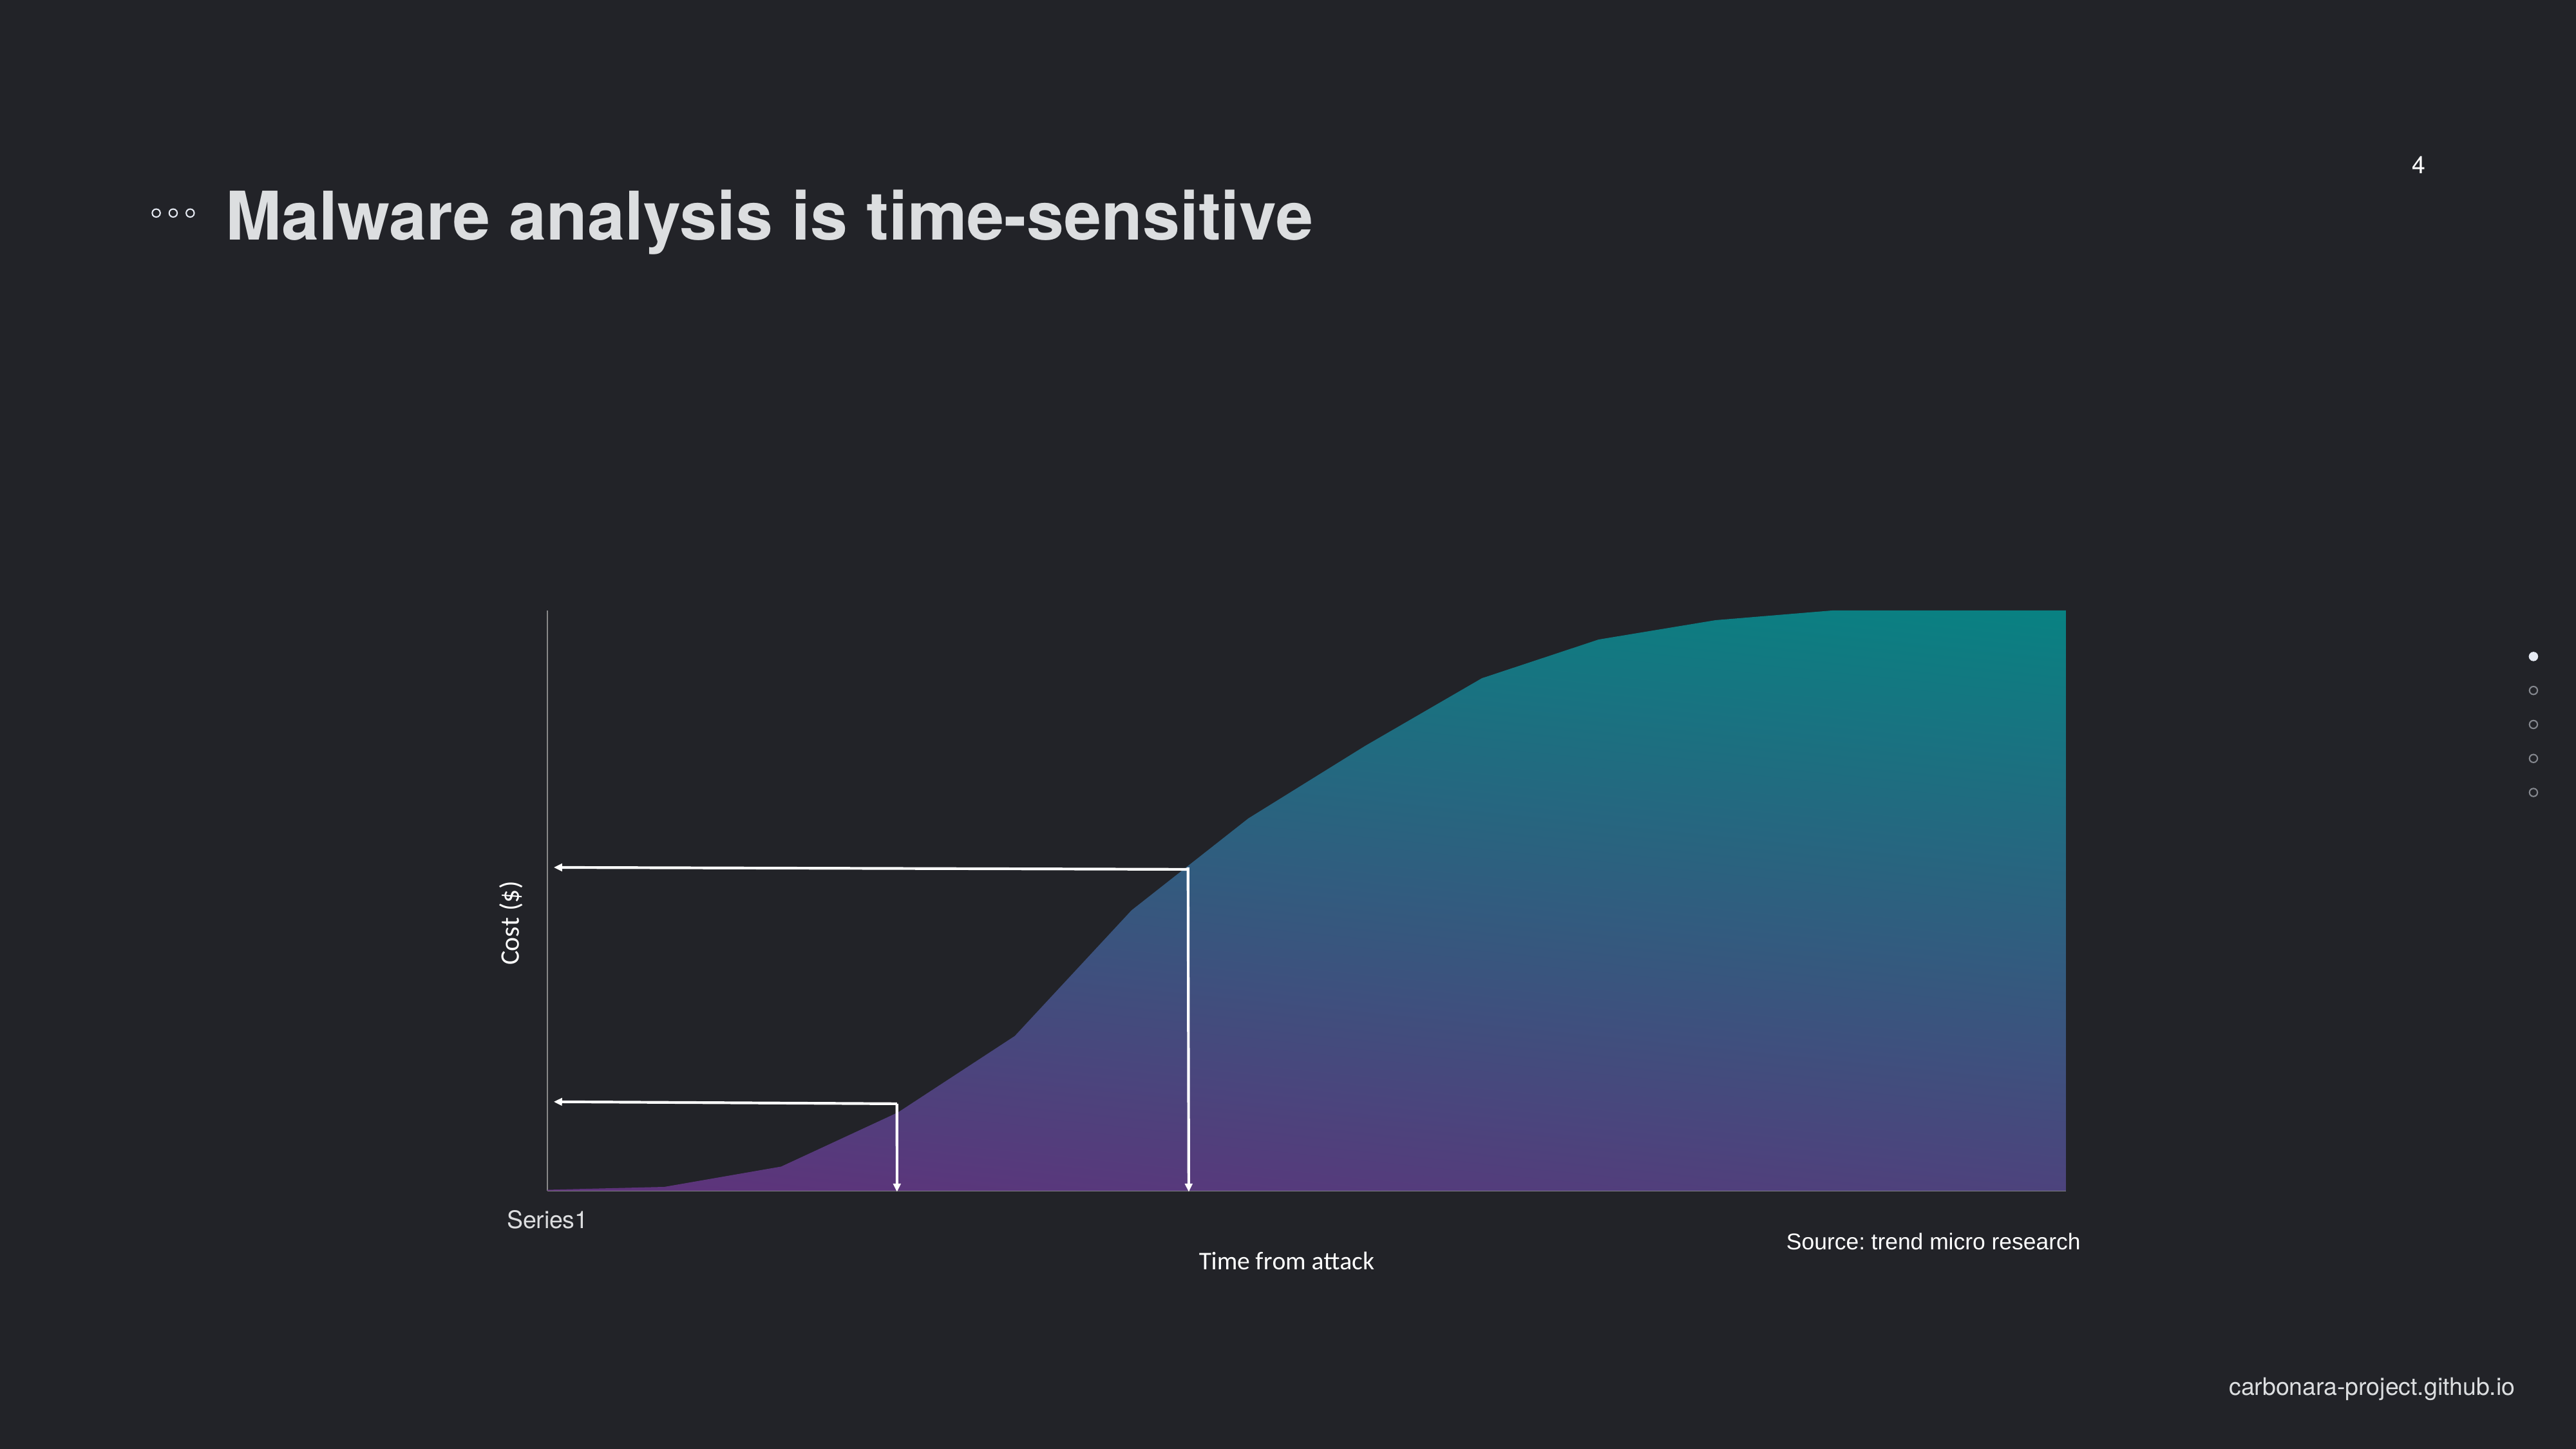

4
Malware analysis is time-sensitive

### Chart

| Category | Series Two |
|---|---|
|  | 1.0 |
|  | 4.0 |
|  | 25.0 |
|  | 81.0 |
|  | 160.0 |
|  | 290.0 |
|  | 385.0 |
|  | 460.0 |
|  | 530.0 |
|  | 570.0 |
|  | 590.0 |
|  | 600.0 |
|  | 610.0 |
|  | 600.0 |

Source: trend micro research